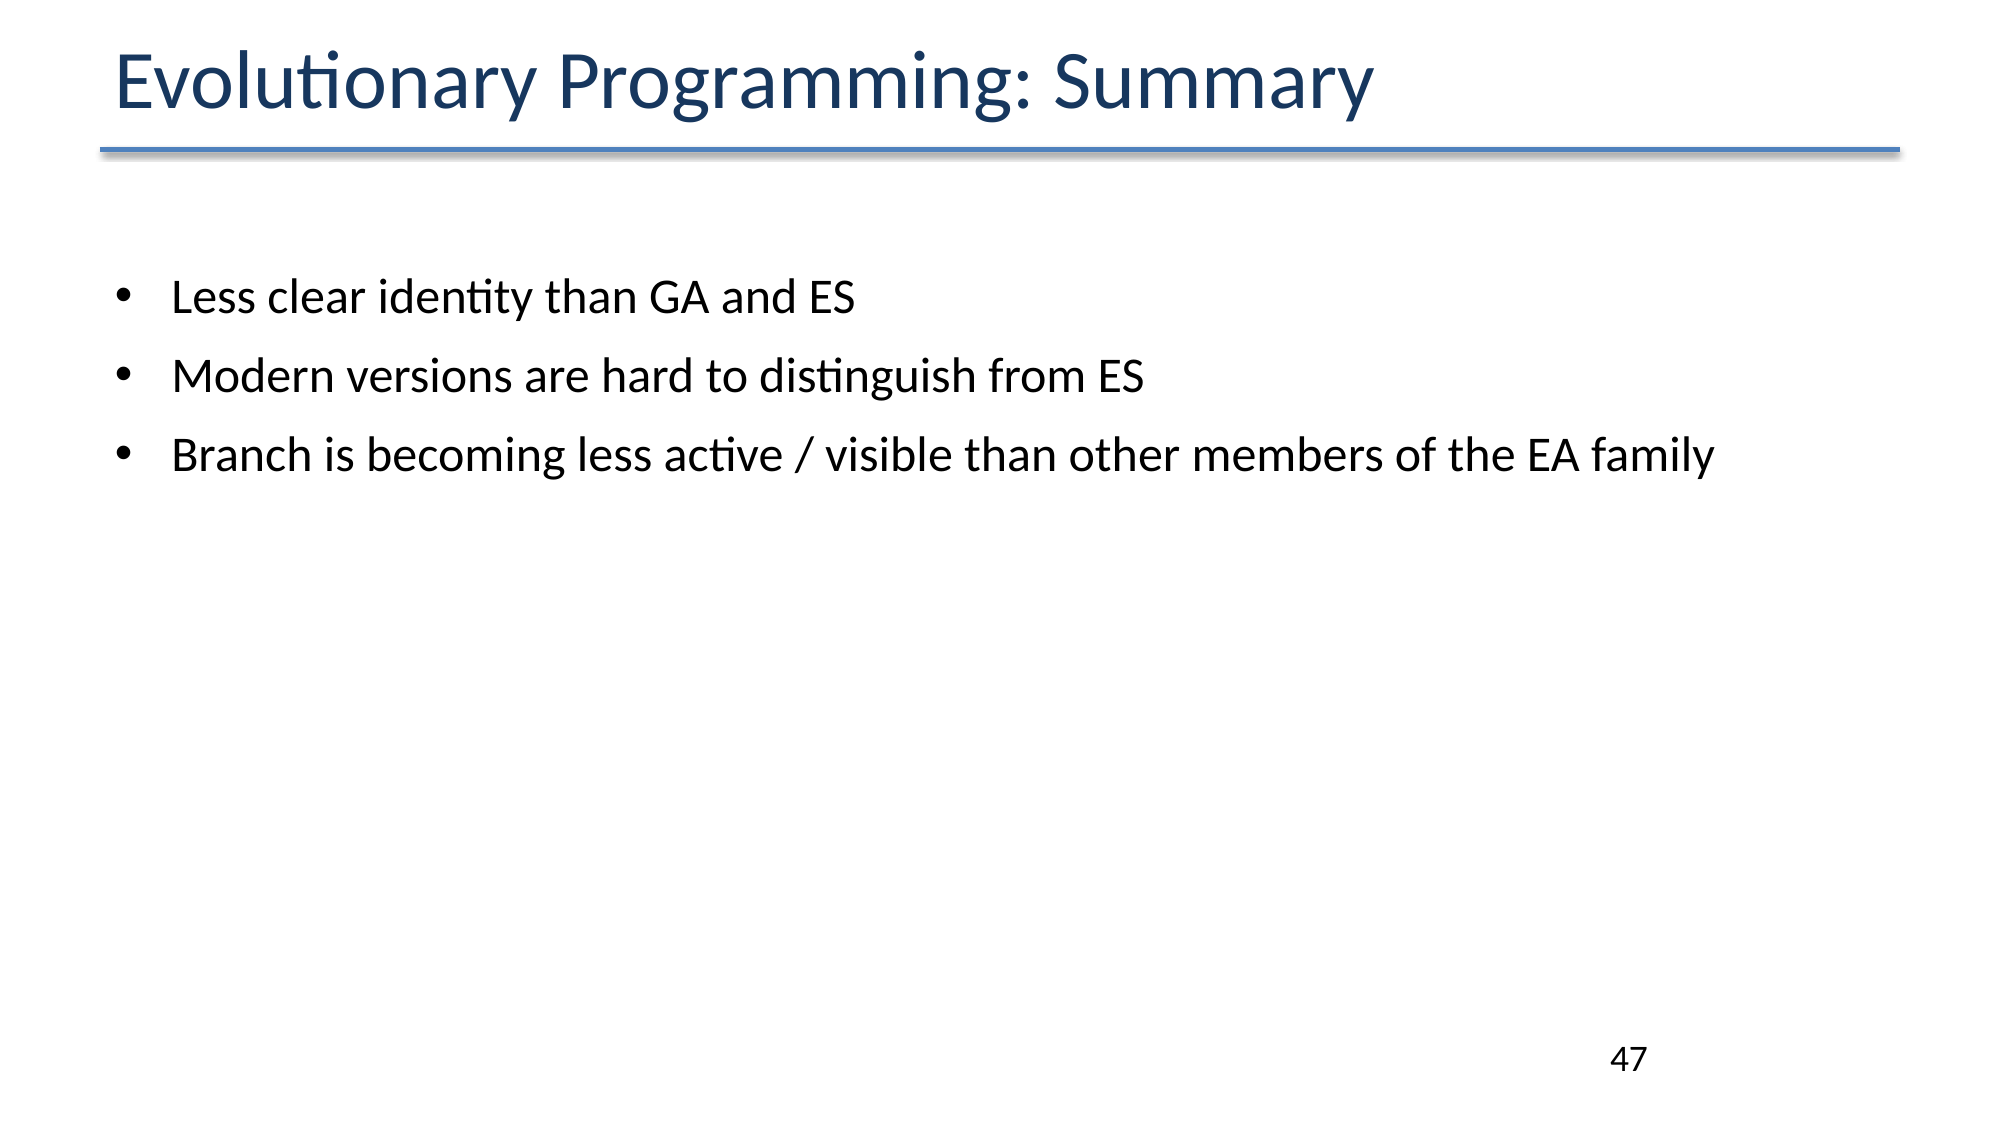

# Evolutionary Programming: Summary
Less clear identity than GA and ES
Modern versions are hard to distinguish from ES
Branch is becoming less active / visible than other members of the EA family
47